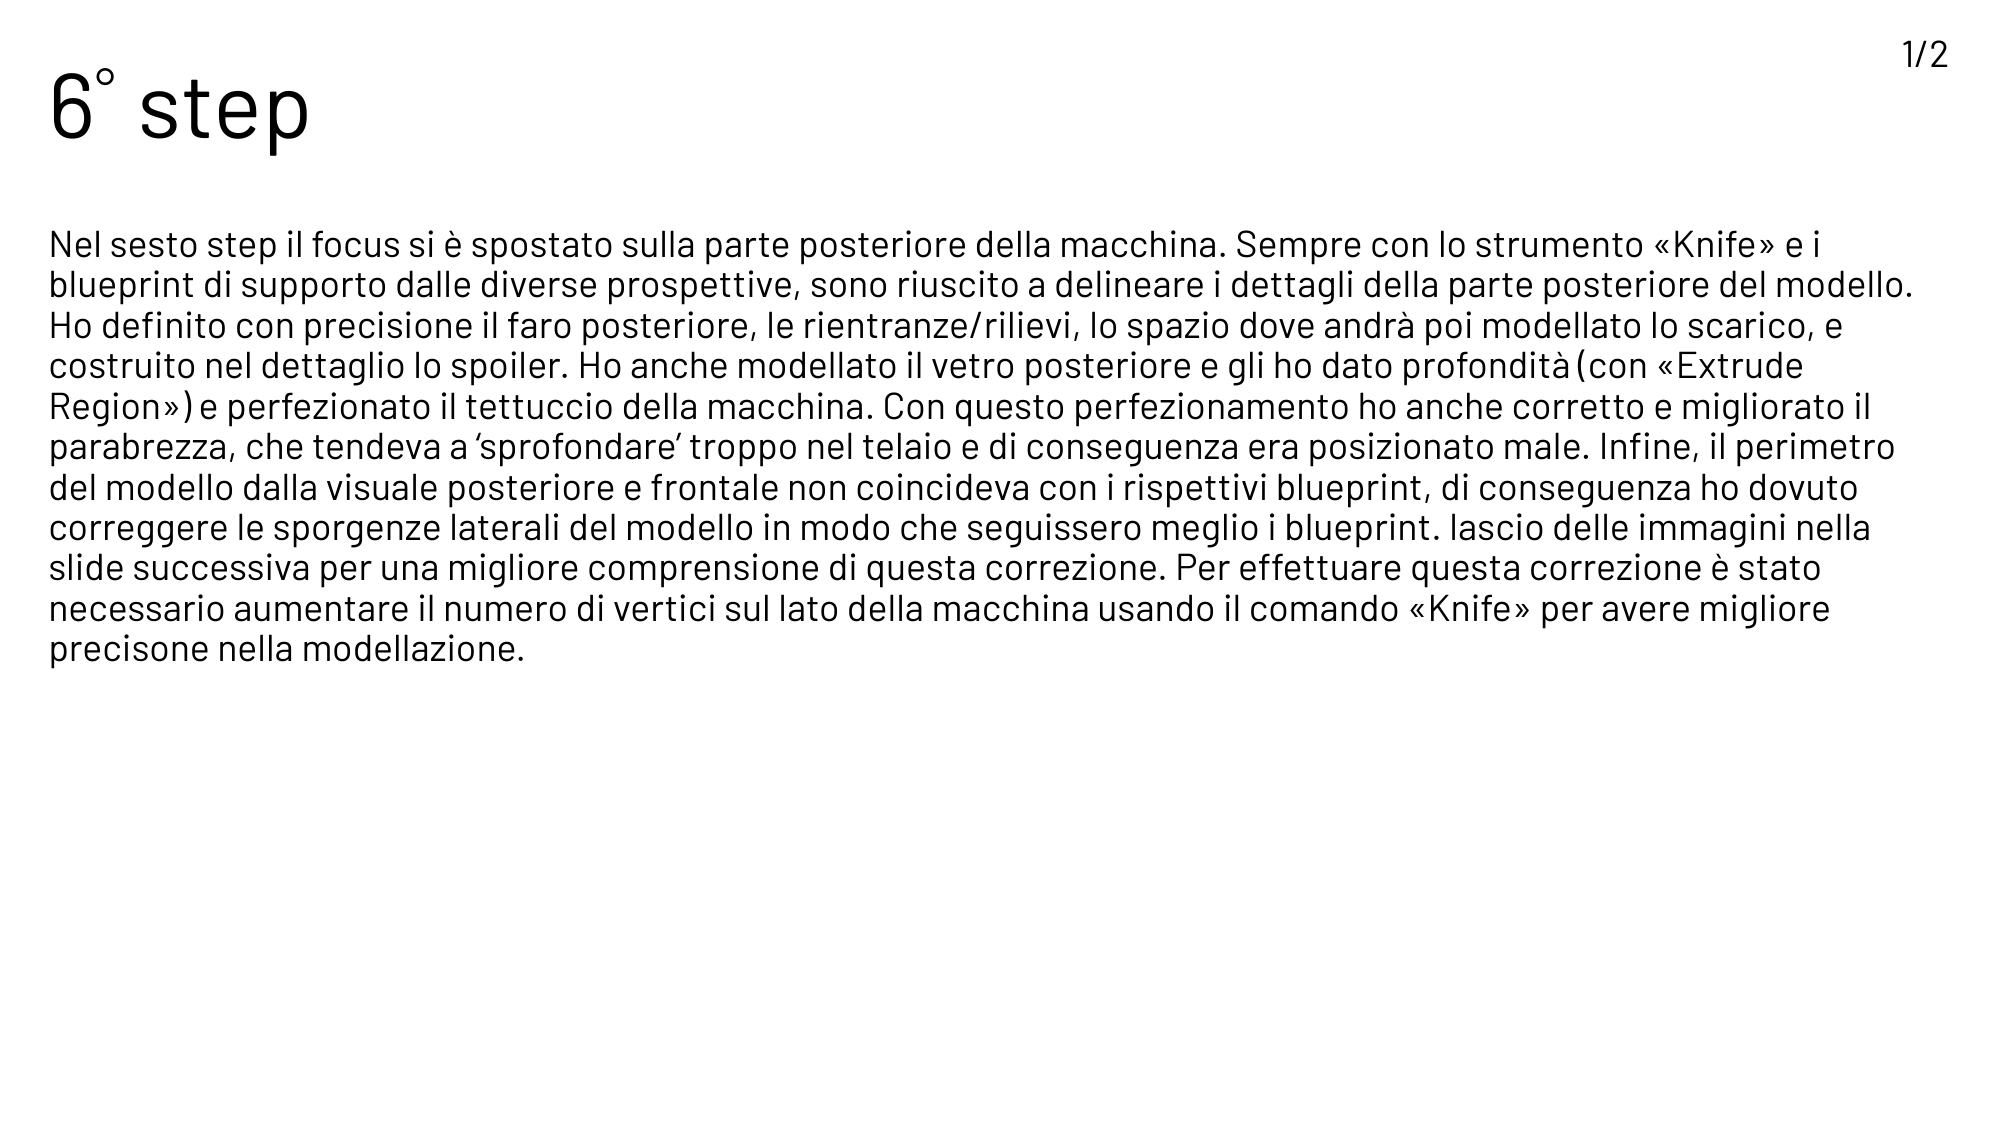

# 6°  step
1/2
Nel sesto step il focus si è spostato sulla parte posteriore della macchina. Sempre con lo strumento «Knife» e i blueprint di supporto dalle diverse prospettive, sono riuscito a delineare i dettagli della parte posteriore del modello. Ho definito con precisione il faro posteriore, le rientranze/rilievi, lo spazio dove andrà poi modellato lo scarico, e costruito nel dettaglio lo spoiler. Ho anche modellato il vetro posteriore e gli ho dato profondità (con «Extrude Region») e perfezionato il tettuccio della macchina. Con questo perfezionamento ho anche corretto e migliorato il parabrezza, che tendeva a ‘sprofondare’ troppo nel telaio e di conseguenza era posizionato male. Infine, il perimetro del modello dalla visuale posteriore e frontale non coincideva con i rispettivi blueprint, di conseguenza ho dovuto correggere le sporgenze laterali del modello in modo che seguissero meglio i blueprint. lascio delle immagini nella slide successiva per una migliore comprensione di questa correzione. Per effettuare questa correzione è stato necessario aumentare il numero di vertici sul lato della macchina usando il comando «Knife» per avere migliore precisone nella modellazione.